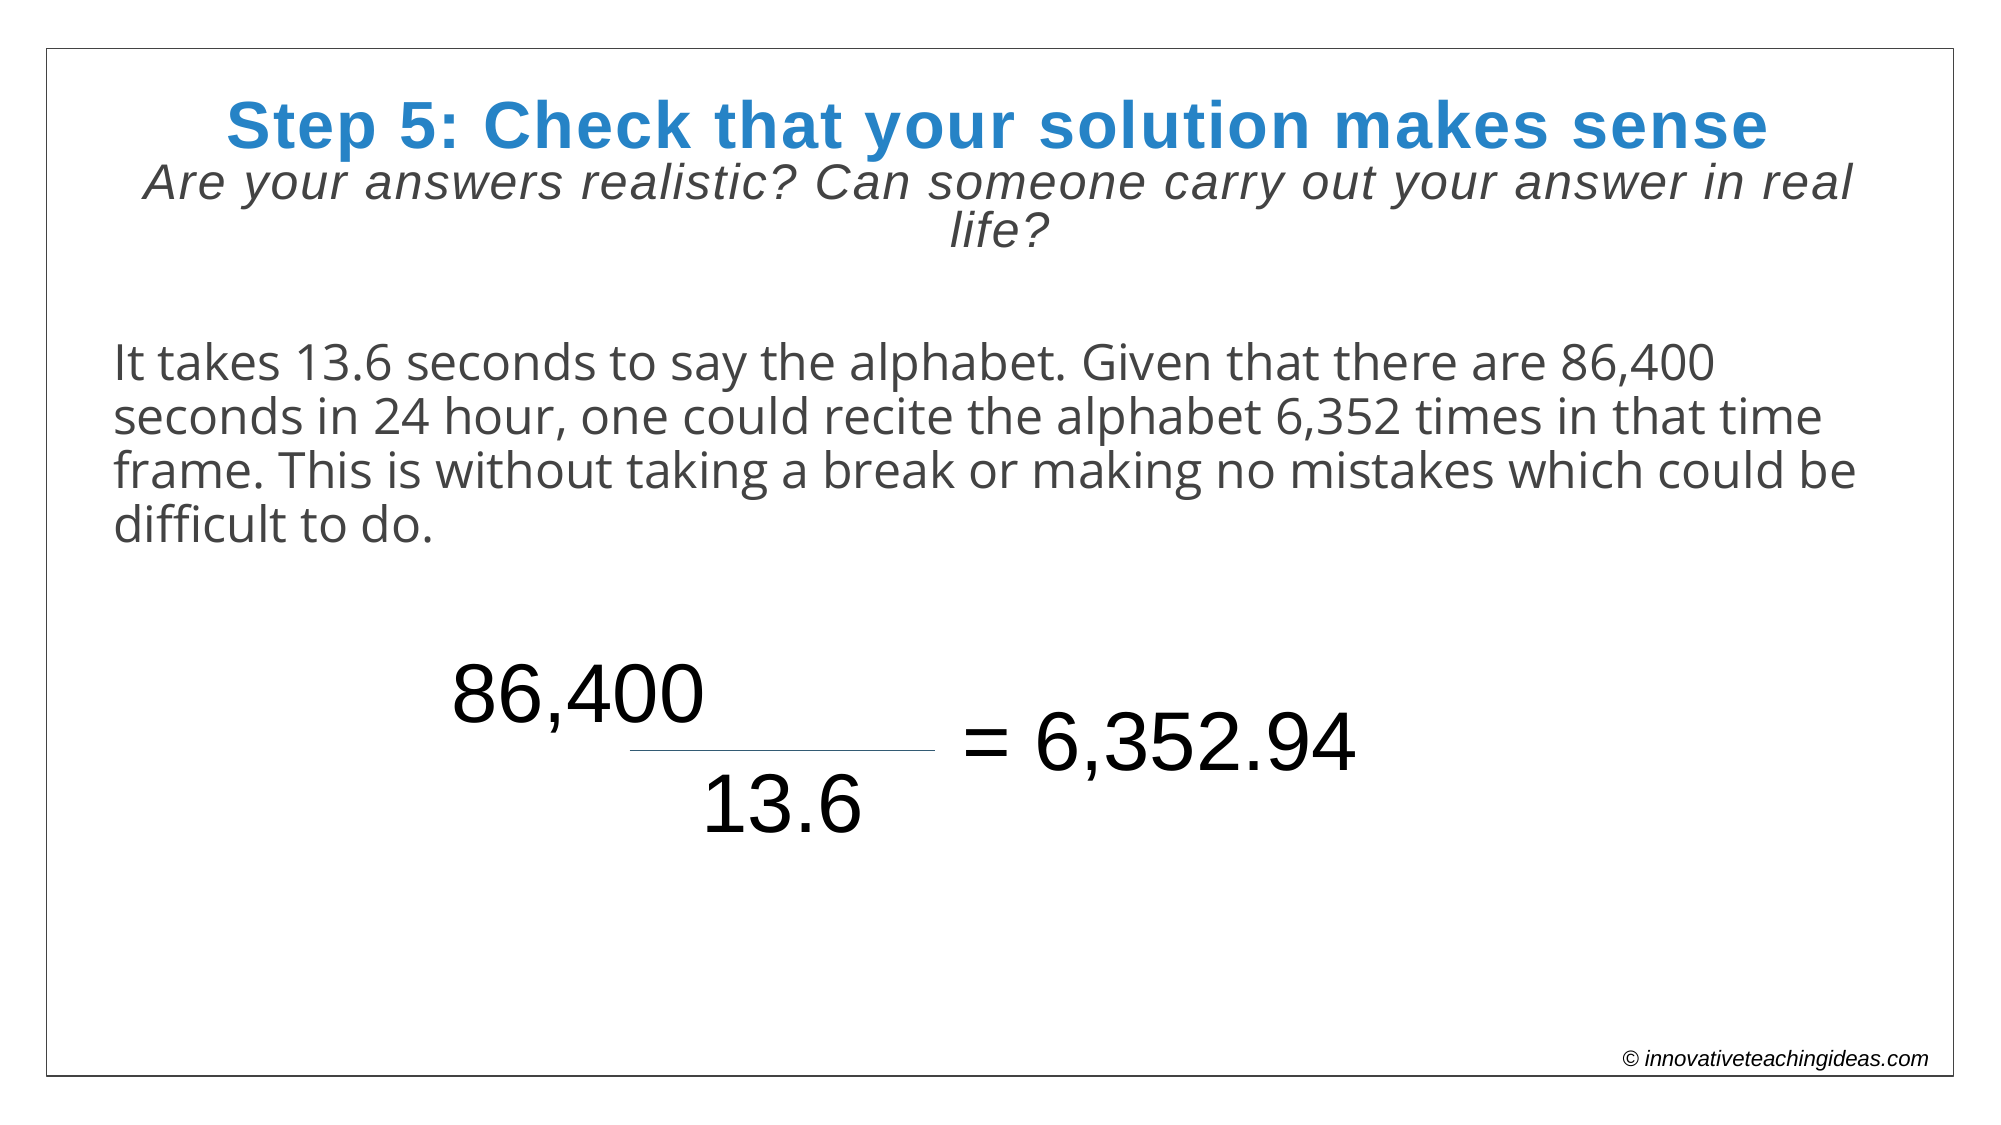

# Step 5: Check that your solution makes sense Are your answers realistic? Can someone carry out your answer in real life?
It takes 13.6 seconds to say the alphabet. Given that there are 86,400 seconds in 24 hour, one could recite the alphabet 6,352 times in that time frame. This is without taking a break or making no mistakes which could be difficult to do.
86,400
= 6,352.94
13.6
 © innovativeteachingideas.com